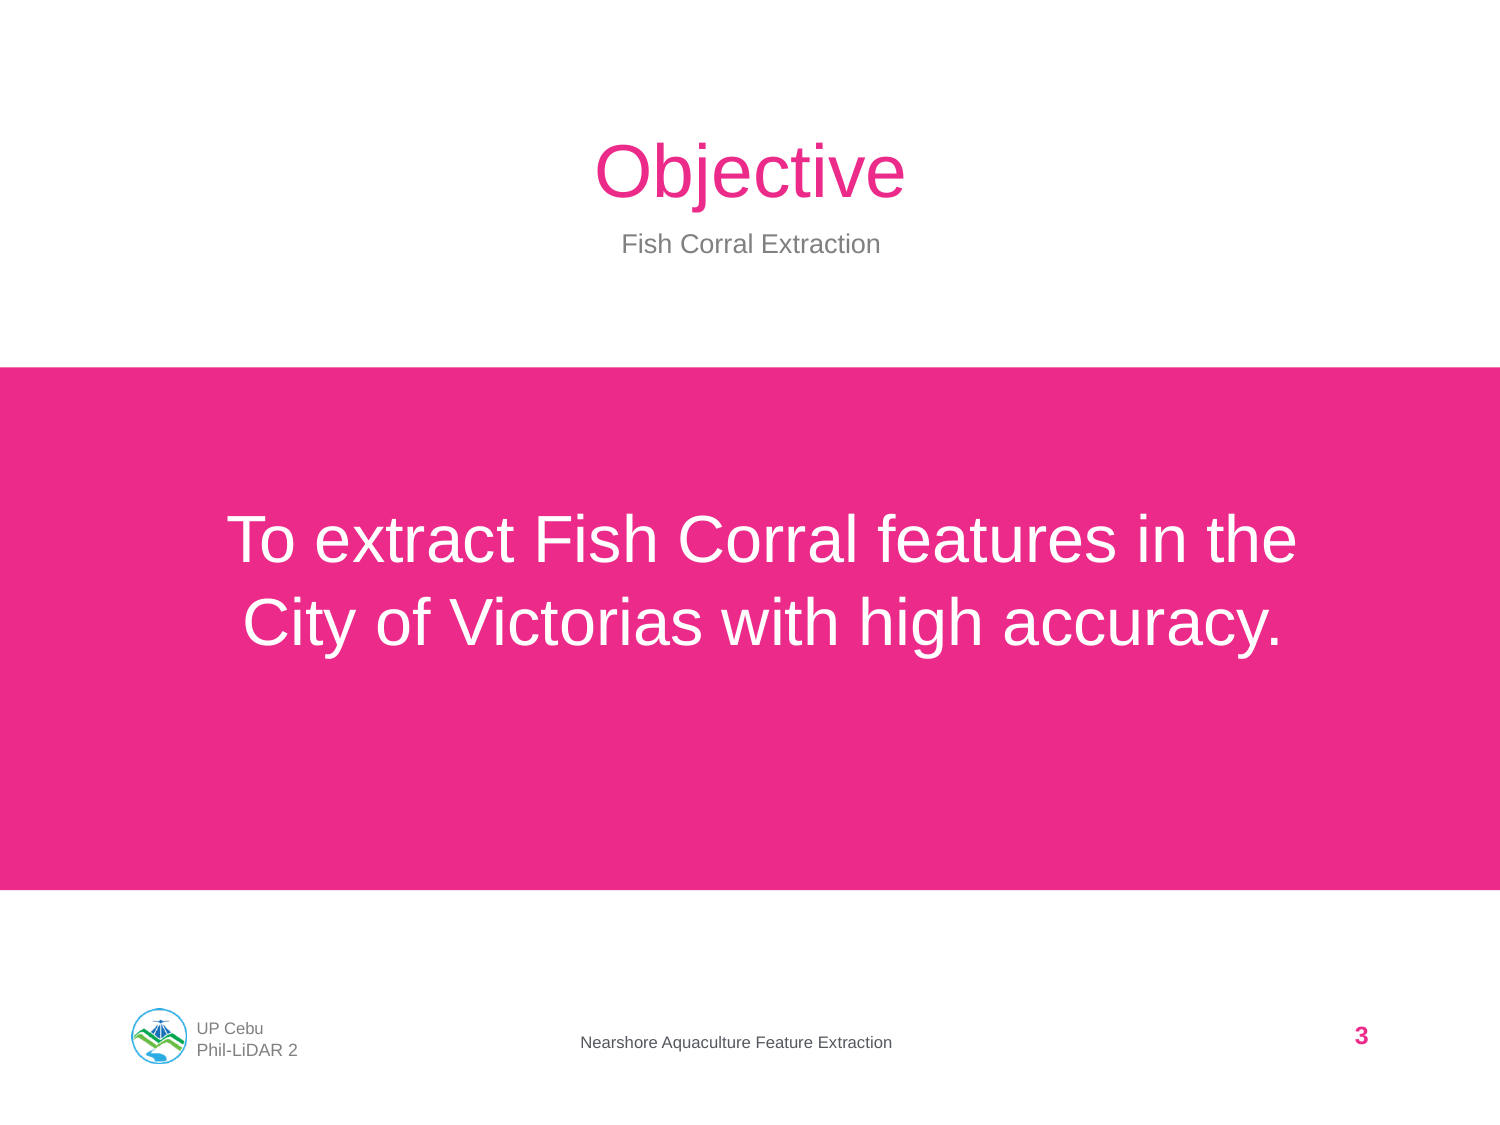

# Objective
Fish Corral Extraction

To extract Fish Corral features in the City of Victorias with high accuracy.
3